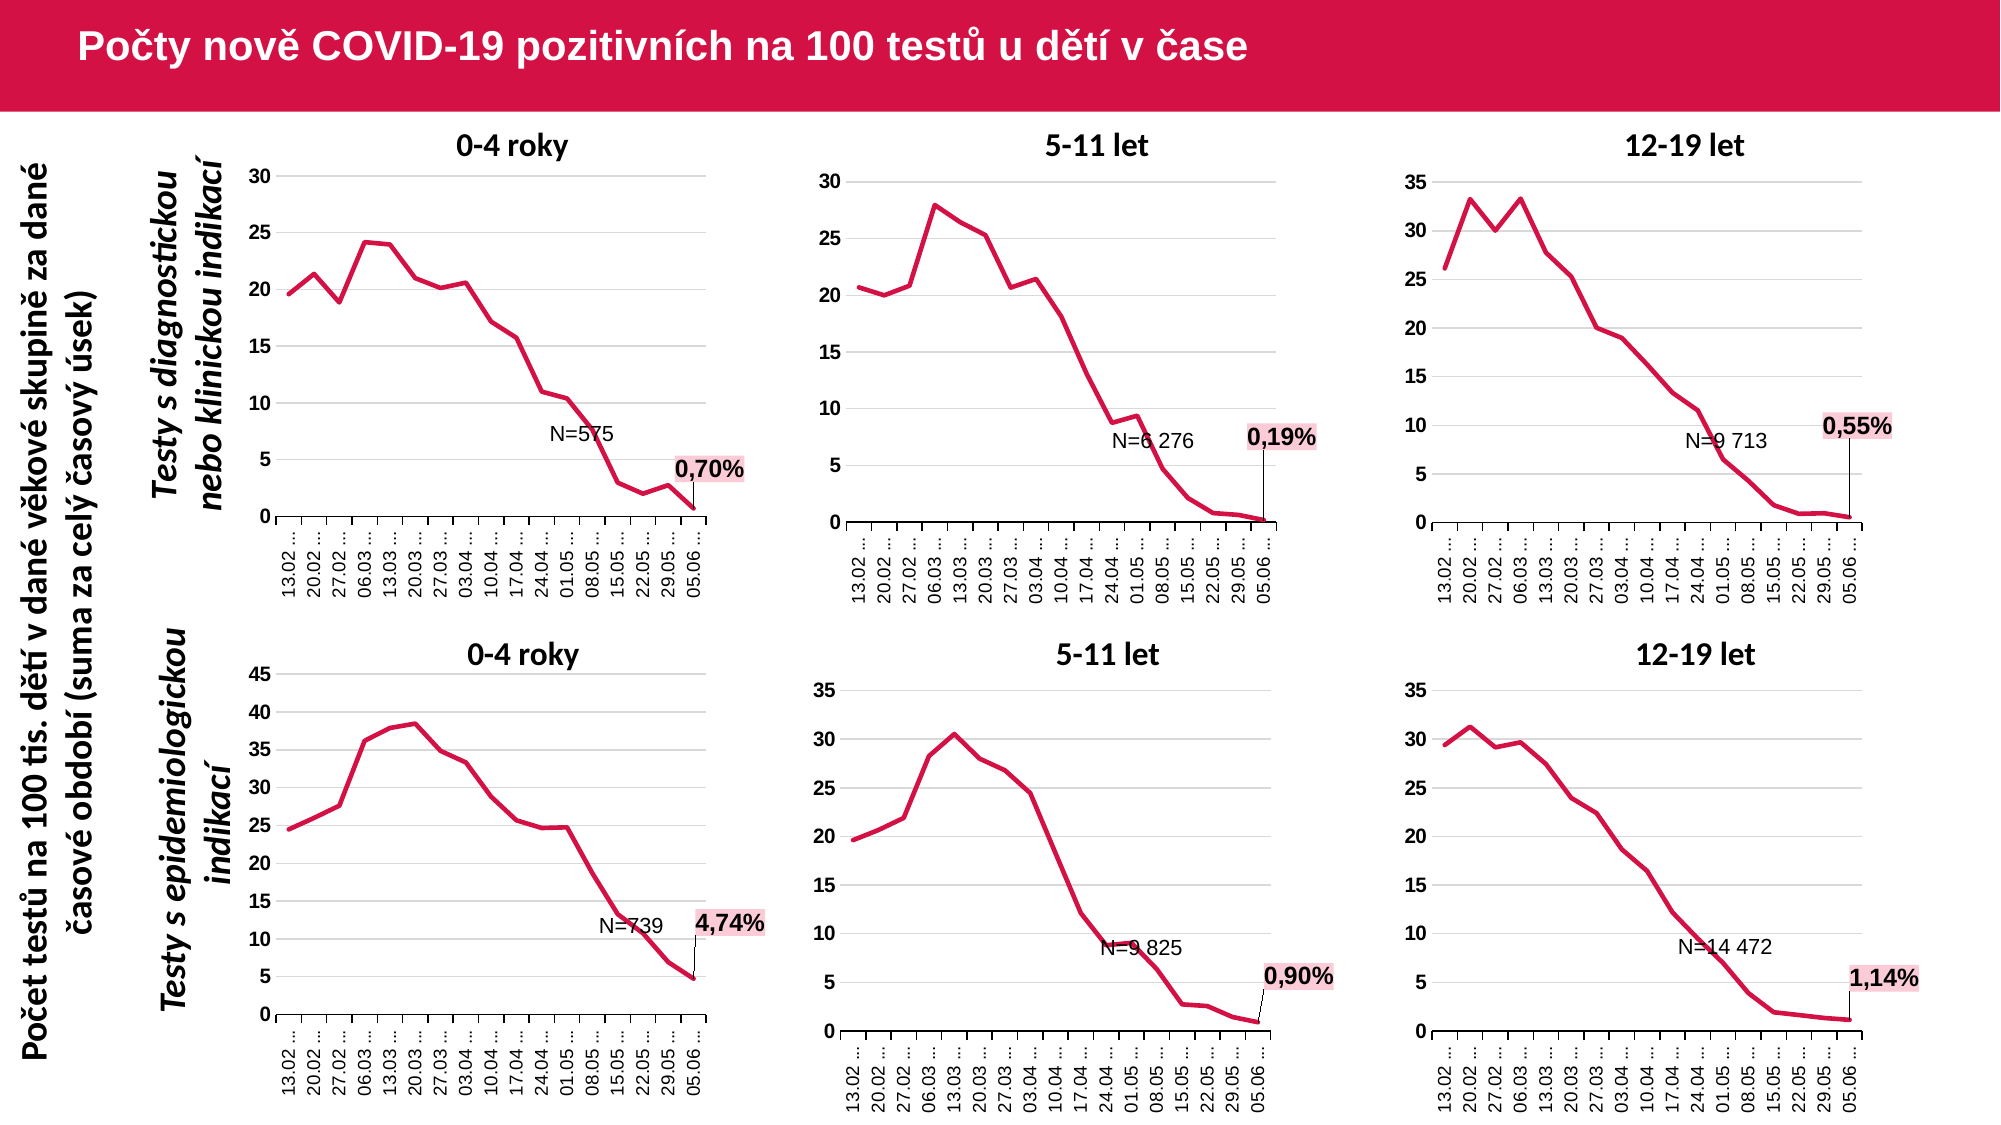

# Počty nově COVID-19 pozitivních na 100 testů u dětí v čase
0-4 roky
5-11 let
12-19 let

### Chart

| Category |  |
|---|---|
| 13.02 - 19.02 | 19.584382871536 |
| 20.02 - 26.02 | 21.372930866601 |
| 27.02 - 05.03 | 18.861364624076 |
| 06.03 - 12.03 | 24.172185430463 |
| 13.03 - 19.03 | 23.964968152866 |
| 20.03 - 26.03 | 21.000981354268 |
| 27.03 - 02.04 | 20.129032258064 |
| 03.04 - 09.04 | 20.605187319884 |
| 10.04 - 16.04 | 17.169069462647 |
| 17.04 - 23.04 | 15.739268680445 |
| 24.04 - 30.04 | 10.990712074303 |
| 01.05 - 07.05 | 10.39156626506 |
| 08.05 - 14.05 | 7.625899280575 |
| 15.05 - 21.05 | 2.968960863697 |
| 22.05 - 28.05 | 1.997146932952 |
| 29.05 - 04.06 | 2.749638205499 |
| 05.06 - 11.06 | 0.695652173913 |

### Chart

| Category |  |
|---|---|
| 13.02 - 19.02 | 20.703318474492 |
| 20.02 - 26.02 | 20.0 |
| 27.02 - 05.03 | 20.846755637367 |
| 06.03 - 12.03 | 27.964300892477 |
| 13.03 - 19.03 | 26.455026455026 |
| 20.03 - 26.03 | 25.306957708049 |
| 27.03 - 02.04 | 20.678513731825 |
| 03.04 - 09.04 | 21.44373673036 |
| 10.04 - 16.04 | 18.131487889273 |
| 17.04 - 23.04 | 13.093622795115 |
| 24.04 - 30.04 | 8.749405611031 |
| 01.05 - 07.05 | 9.389067524115 |
| 08.05 - 14.05 | 4.711487559555 |
| 15.05 - 21.05 | 2.133872416891 |
| 22.05 - 28.05 | 0.801760729445 |
| 29.05 - 04.06 | 0.640925433797 |
| 05.06 - 11.06 | 0.19120458891 |

### Chart

| Category |  |
|---|---|
| 13.02 - 19.02 | 26.137052759248 |
| 20.02 - 26.02 | 33.266875534035 |
| 27.02 - 05.03 | 30.026047833293 |
| 06.03 - 12.03 | 33.315565031982 |
| 13.03 - 19.03 | 27.762557077625 |
| 20.03 - 26.03 | 25.295169946332 |
| 27.03 - 02.04 | 20.033599328013 |
| 03.04 - 09.04 | 18.987341772151 |
| 10.04 - 16.04 | 16.256366723259 |
| 17.04 - 23.04 | 13.353115727002 |
| 24.04 - 30.04 | 11.533303531515 |
| 01.05 - 07.05 | 6.491302503182 |
| 08.05 - 14.05 | 4.294117647058 |
| 15.05 - 21.05 | 1.786837800427 |
| 22.05 - 28.05 | 0.895885883273 |
| 29.05 - 04.06 | 0.956594523496 |
| 05.06 - 11.06 | 0.54566045506 |
Testy s diagnostickou nebo klinickou indikací
N=575
N=6 276
N=9 713
Počet testů na 100 tis. dětí v dané věkové skupině za dané časové období (suma za celý časový úsek)
0-4 roky
5-11 let
12-19 let

### Chart

| Category |  |
|---|---|
| 13.02 - 19.02 | 24.478969306555 |
| 20.02 - 26.02 | 25.999081304547 |
| 27.02 - 05.03 | 27.619507484307 |
| 06.03 - 12.03 | 36.196888785697 |
| 13.03 - 19.03 | 37.894144144144 |
| 20.03 - 26.03 | 38.471760797342 |
| 27.03 - 02.04 | 34.859011033919 |
| 03.04 - 09.04 | 33.333333333333 |
| 10.04 - 16.04 | 28.80829015544 |
| 17.04 - 23.04 | 25.678119349005 |
| 24.04 - 30.04 | 24.663677130044 |
| 01.05 - 07.05 | 24.760501105379 |
| 08.05 - 14.05 | 18.683001531393 |
| 15.05 - 21.05 | 13.267326732673 |
| 22.05 - 28.05 | 10.743801652892 |
| 29.05 - 04.06 | 6.925498426023 |
| 05.06 - 11.06 | 4.736129905277 |

### Chart

| Category |  |
|---|---|
| 13.02 - 19.02 | 19.625472454472 |
| 20.02 - 26.02 | 20.664684442739 |
| 27.02 - 05.03 | 21.912372254838 |
| 06.03 - 12.03 | 28.271812080536 |
| 13.03 - 19.03 | 30.540120026672 |
| 20.03 - 26.03 | 27.999473198999 |
| 27.03 - 02.04 | 26.803781721678 |
| 03.04 - 09.04 | 24.461964628169 |
| 10.04 - 16.04 | 18.287614297589 |
| 17.04 - 23.04 | 12.118537200504 |
| 24.04 - 30.04 | 8.816705336426 |
| 01.05 - 07.05 | 9.054054054054 |
| 08.05 - 14.05 | 6.357743759481 |
| 15.05 - 21.05 | 2.737082827127 |
| 22.05 - 28.05 | 2.559774964838 |
| 29.05 - 04.06 | 1.428571428571 |
| 05.06 - 11.06 | 0.895674300254 |

### Chart

| Category |  |
|---|---|
| 13.02 - 19.02 | 29.397063417681 |
| 20.02 - 26.02 | 31.301845268325 |
| 27.02 - 05.03 | 29.16602197122 |
| 06.03 - 12.03 | 29.684290604792 |
| 13.03 - 19.03 | 27.447172156619 |
| 20.03 - 26.03 | 23.966794608586 |
| 27.03 - 02.04 | 22.401847575057 |
| 03.04 - 09.04 | 18.66766094954 |
| 10.04 - 16.04 | 16.455223880597 |
| 17.04 - 23.04 | 12.196712757631 |
| 24.04 - 30.04 | 9.500419312327 |
| 01.05 - 07.05 | 6.993726216188 |
| 08.05 - 14.05 | 3.8974906567 |
| 15.05 - 21.05 | 1.918875833972 |
| 22.05 - 28.05 | 1.637673280782 |
| 29.05 - 04.06 | 1.330077748506 |
| 05.06 - 11.06 | 1.140132669983 |
Testy s epidemiologickou indikací
N=739
N=14 472
N=9 825